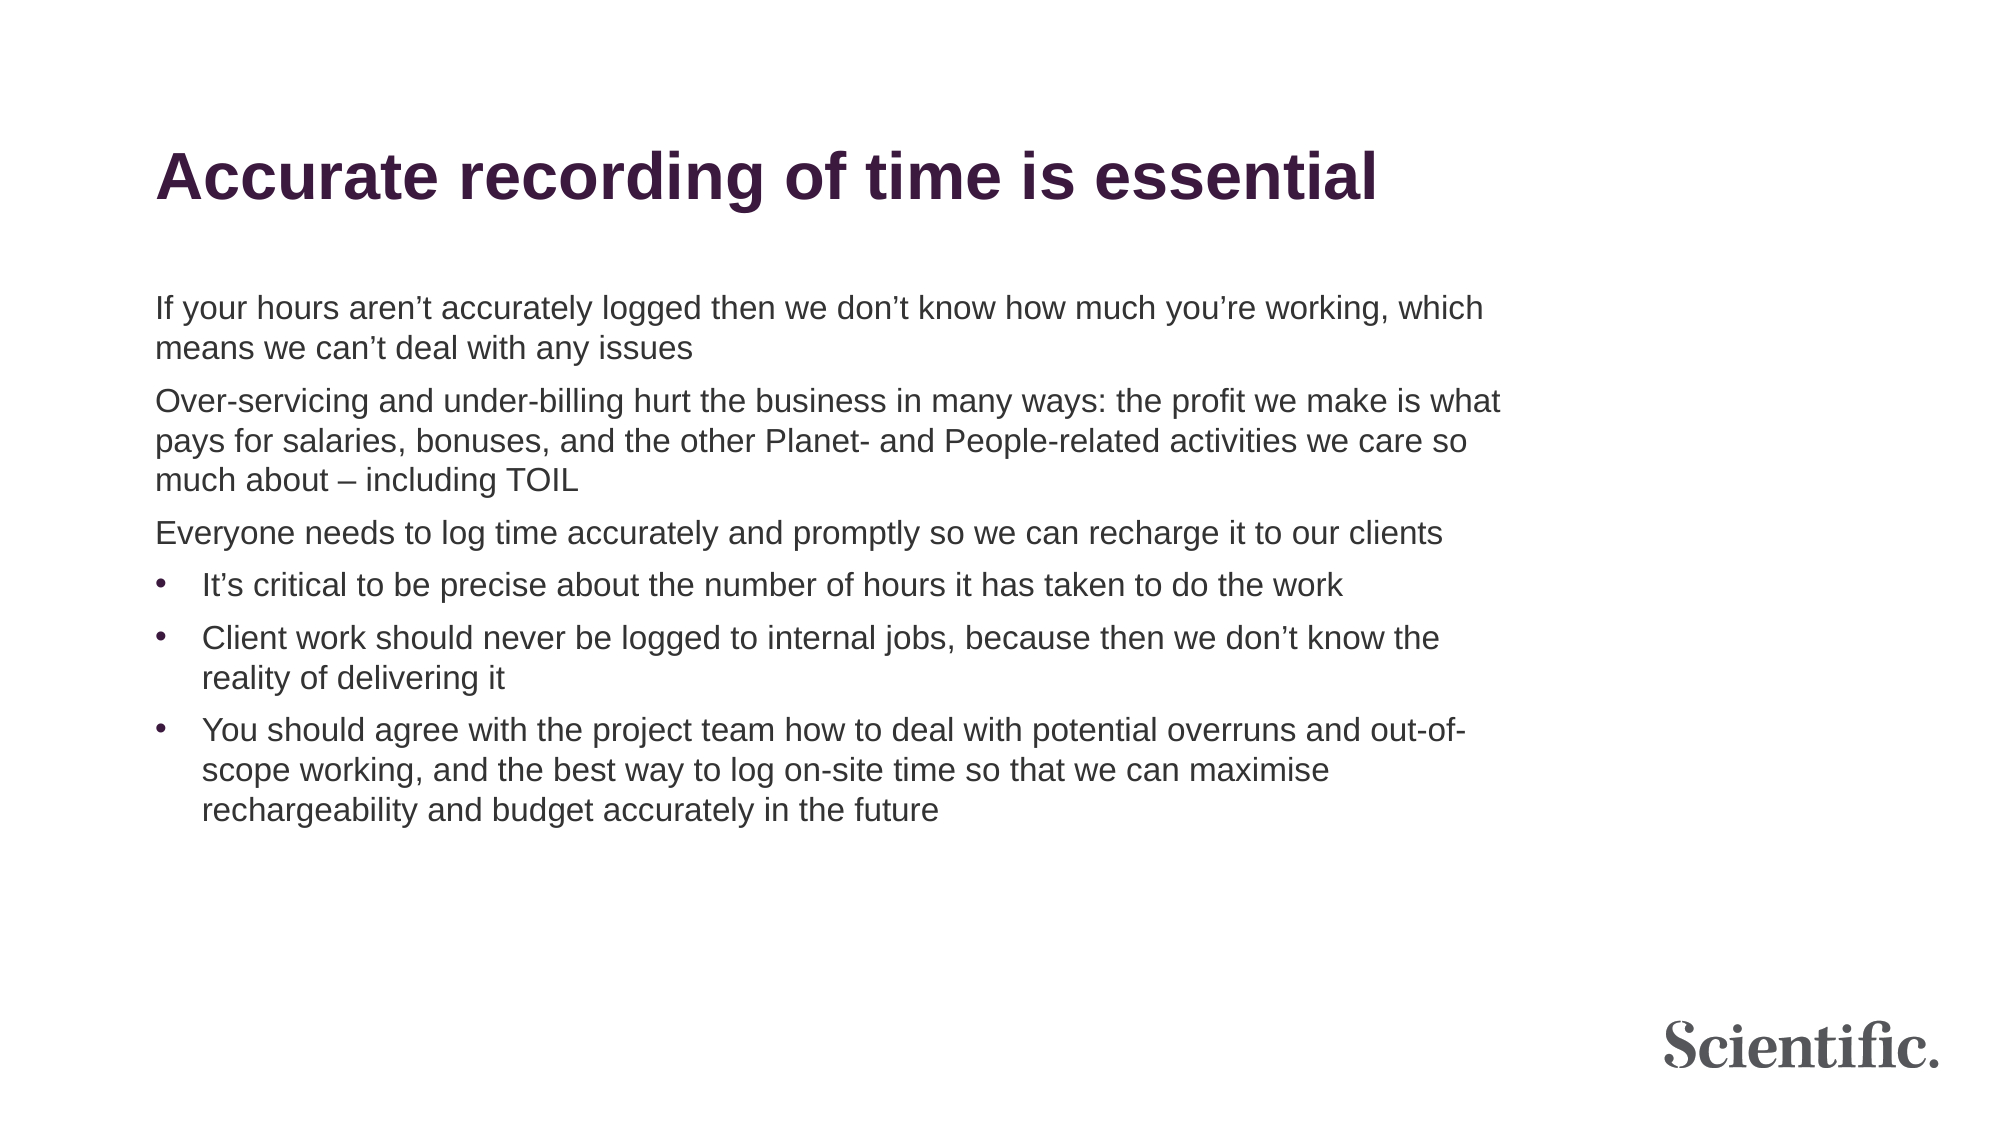

# Accurate recording of time is essential
If your hours aren’t accurately logged then we don’t know how much you’re working, which means we can’t deal with any issues
Over-servicing and under-billing hurt the business in many ways: the profit we make is what pays for salaries, bonuses, and the other Planet- and People-related activities we care so much about – including TOIL
Everyone needs to log time accurately and promptly so we can recharge it to our clients
It’s critical to be precise about the number of hours it has taken to do the work
Client work should never be logged to internal jobs, because then we don’t know the reality of delivering it
You should agree with the project team how to deal with potential overruns and out-of-scope working, and the best way to log on-site time so that we can maximise rechargeability and budget accurately in the future